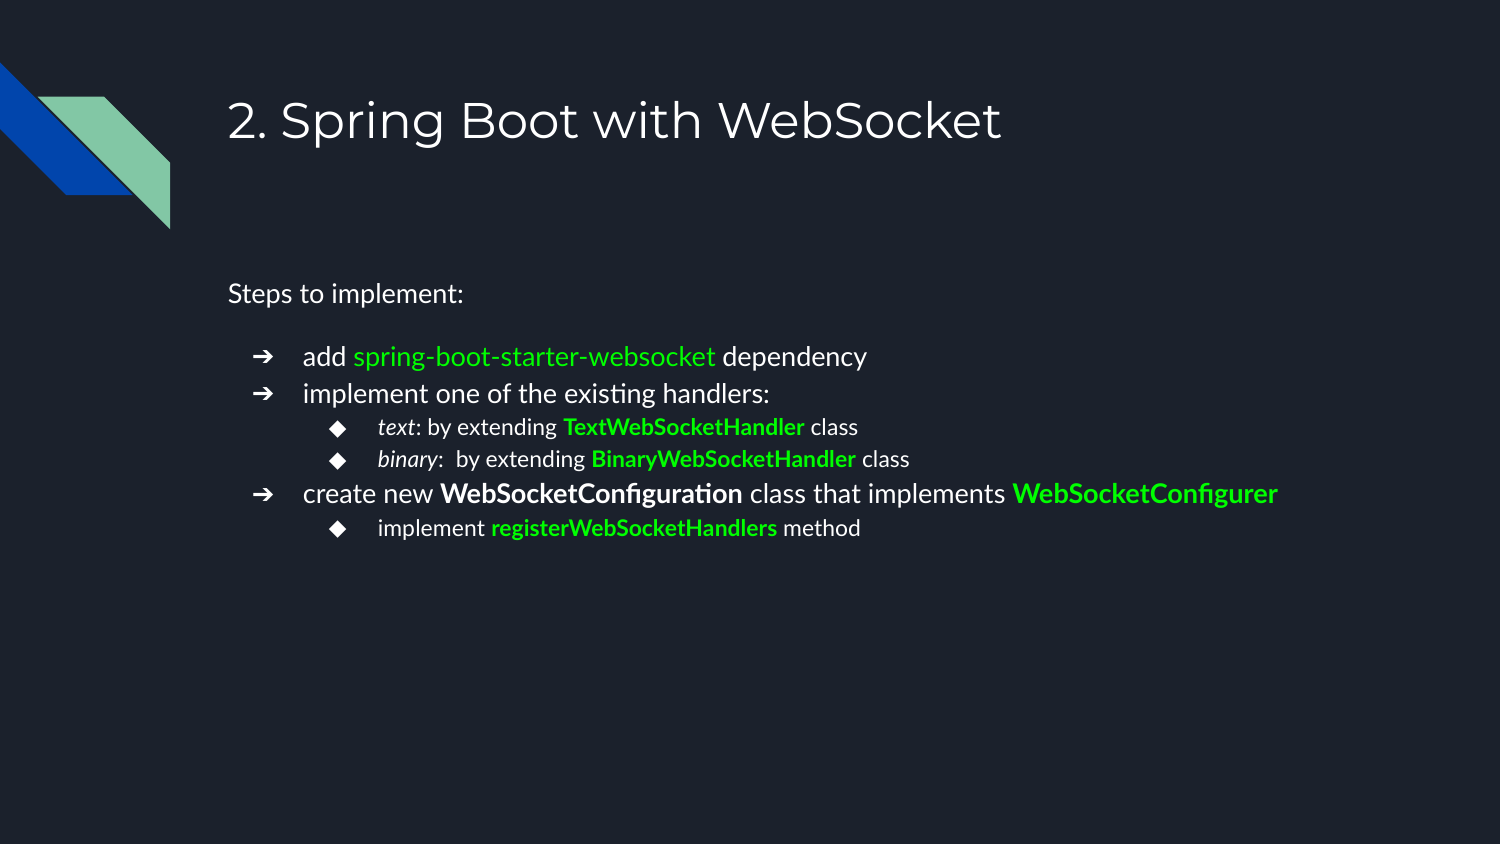

# 2. Spring Boot with WebSocket
Steps to implement:
add spring-boot-starter-websocket dependency
implement one of the existing handlers:
text: by extending TextWebSocketHandler class
binary:  by extending BinaryWebSocketHandler class
create new WebSocketConfiguration class that implements WebSocketConfigurer
implement registerWebSocketHandlers method